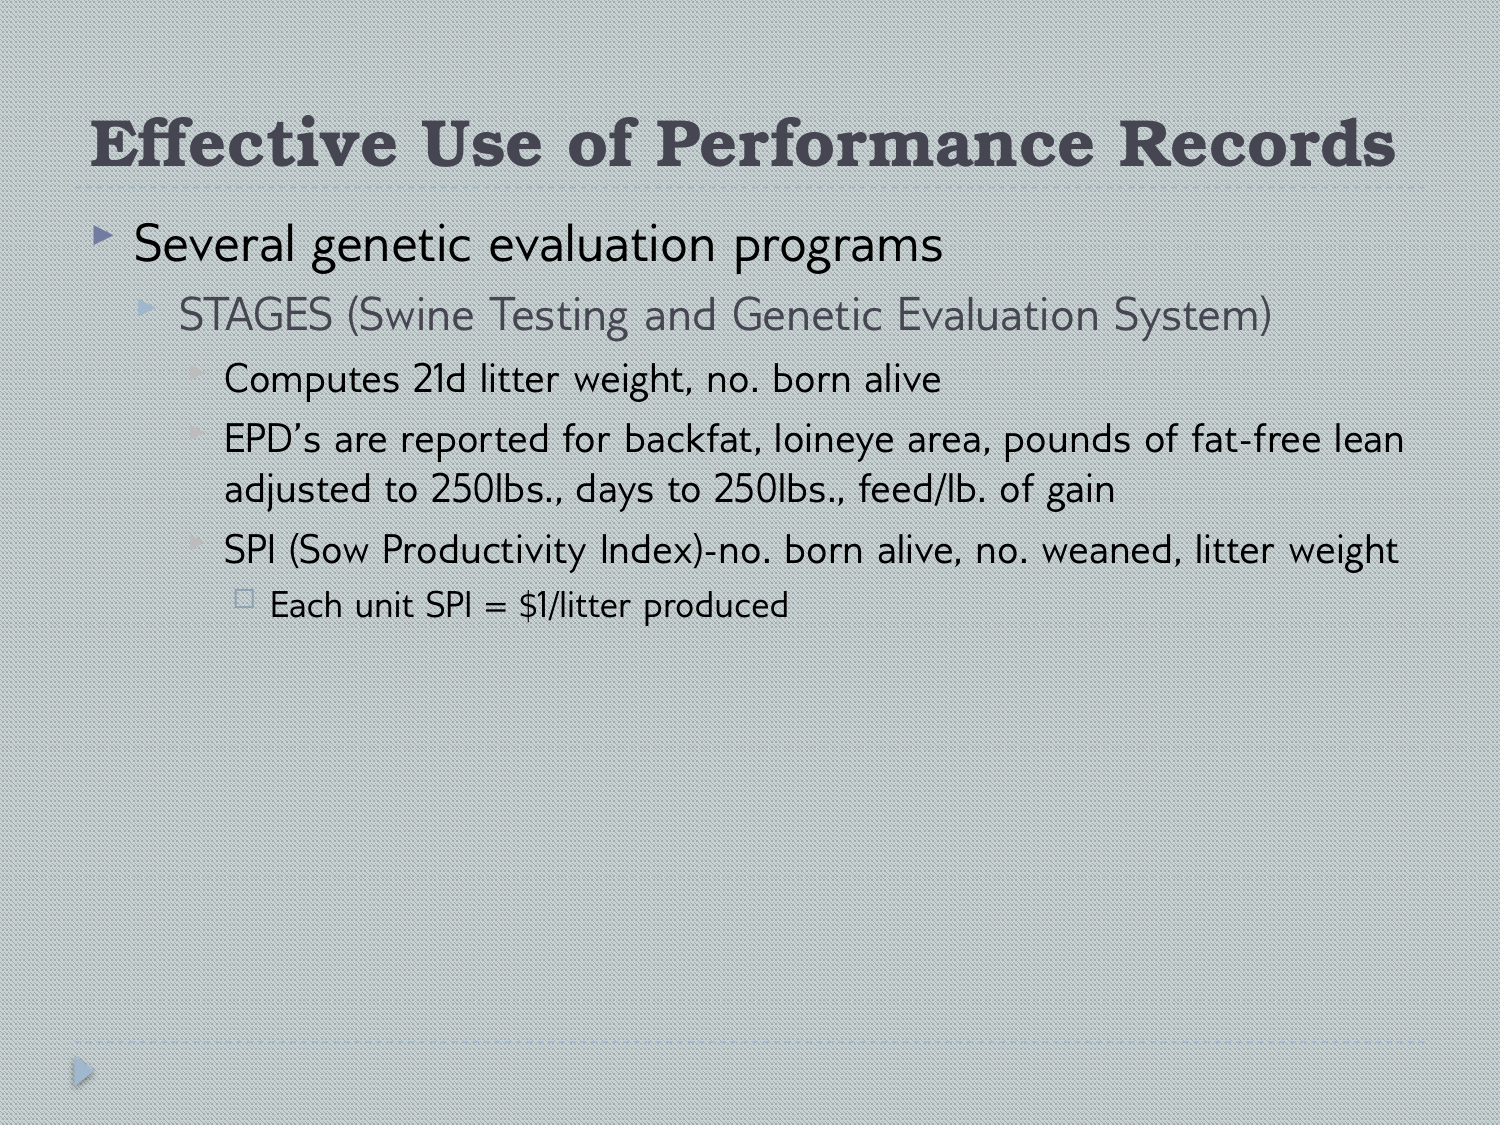

# Effective Use of Performance Records
Several genetic evaluation programs
STAGES (Swine Testing and Genetic Evaluation System)
Computes 21d litter weight, no. born alive
EPD’s are reported for backfat, loineye area, pounds of fat-free lean adjusted to 250lbs., days to 250lbs., feed/lb. of gain
SPI (Sow Productivity Index)-no. born alive, no. weaned, litter weight
Each unit SPI = $1/litter produced